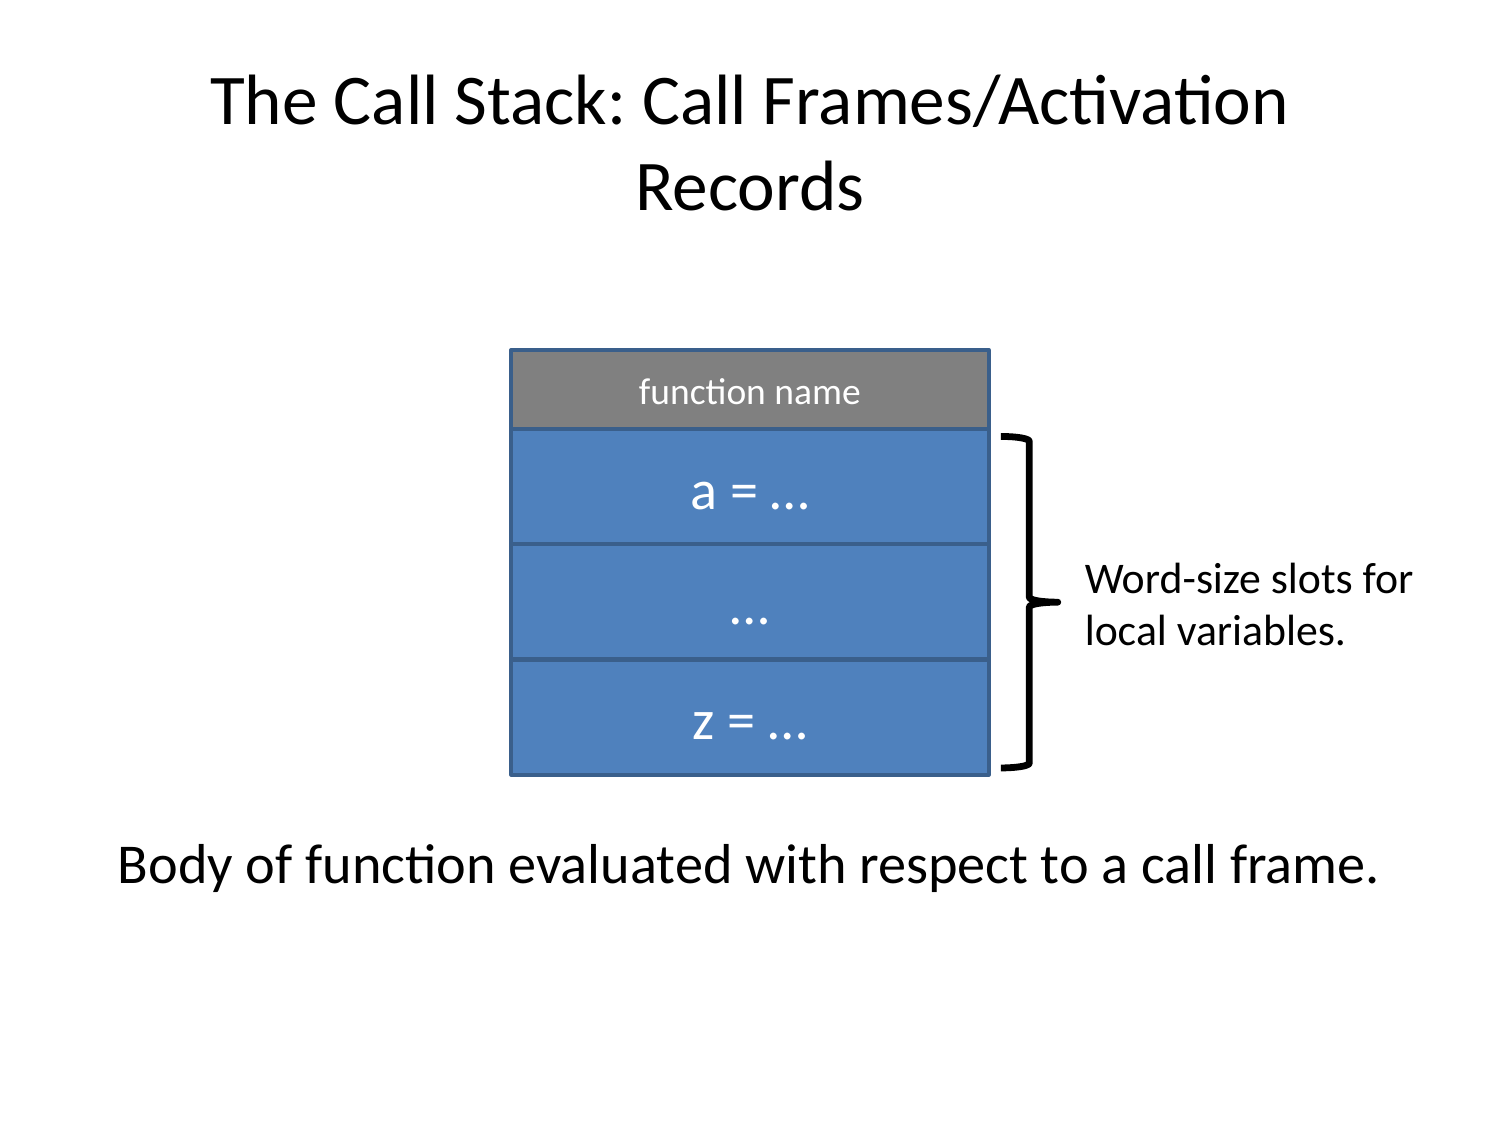

# The Call Stack: Call Frames/Activation Records

function name
a = …
…
z = …

Word-size slots for local variables.
Body of function evaluated with respect to a call frame.